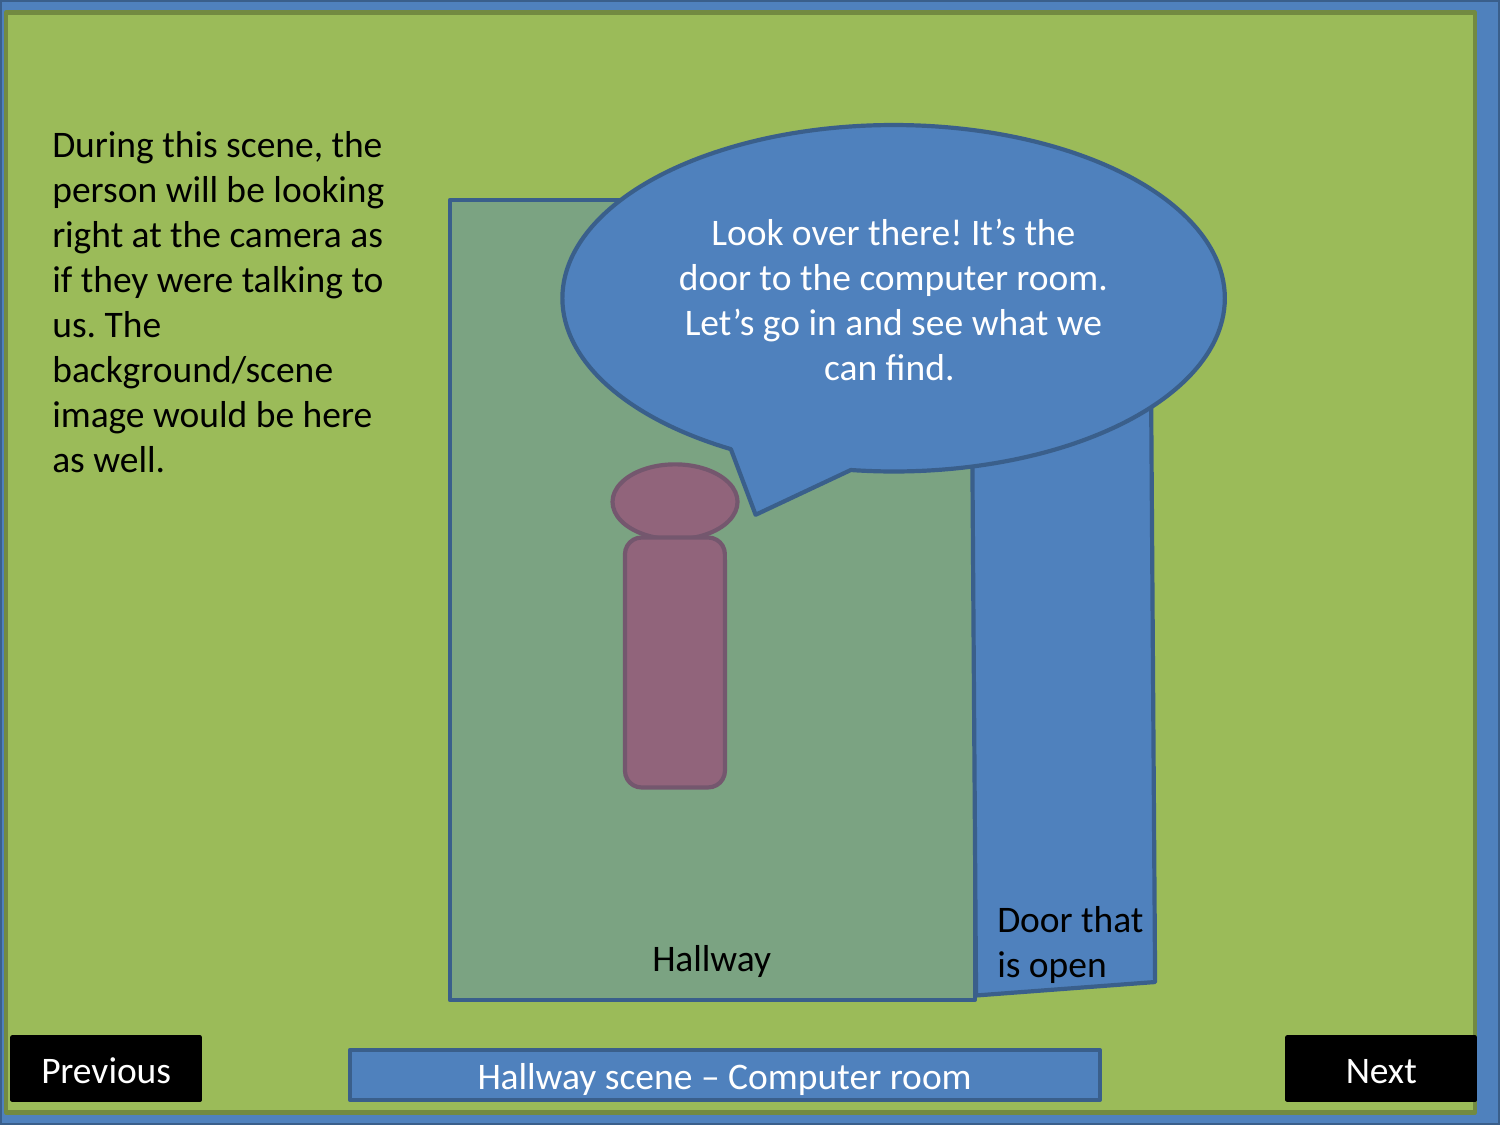

#
During this scene, the person will be looking right at the camera as if they were talking to us. The background/scene image would be here as well.
Look over there! It’s the door to the computer room. Let’s go in and see what we can find.

Door that is open
Hallway
Previous
Next
Hallway scene – Computer room